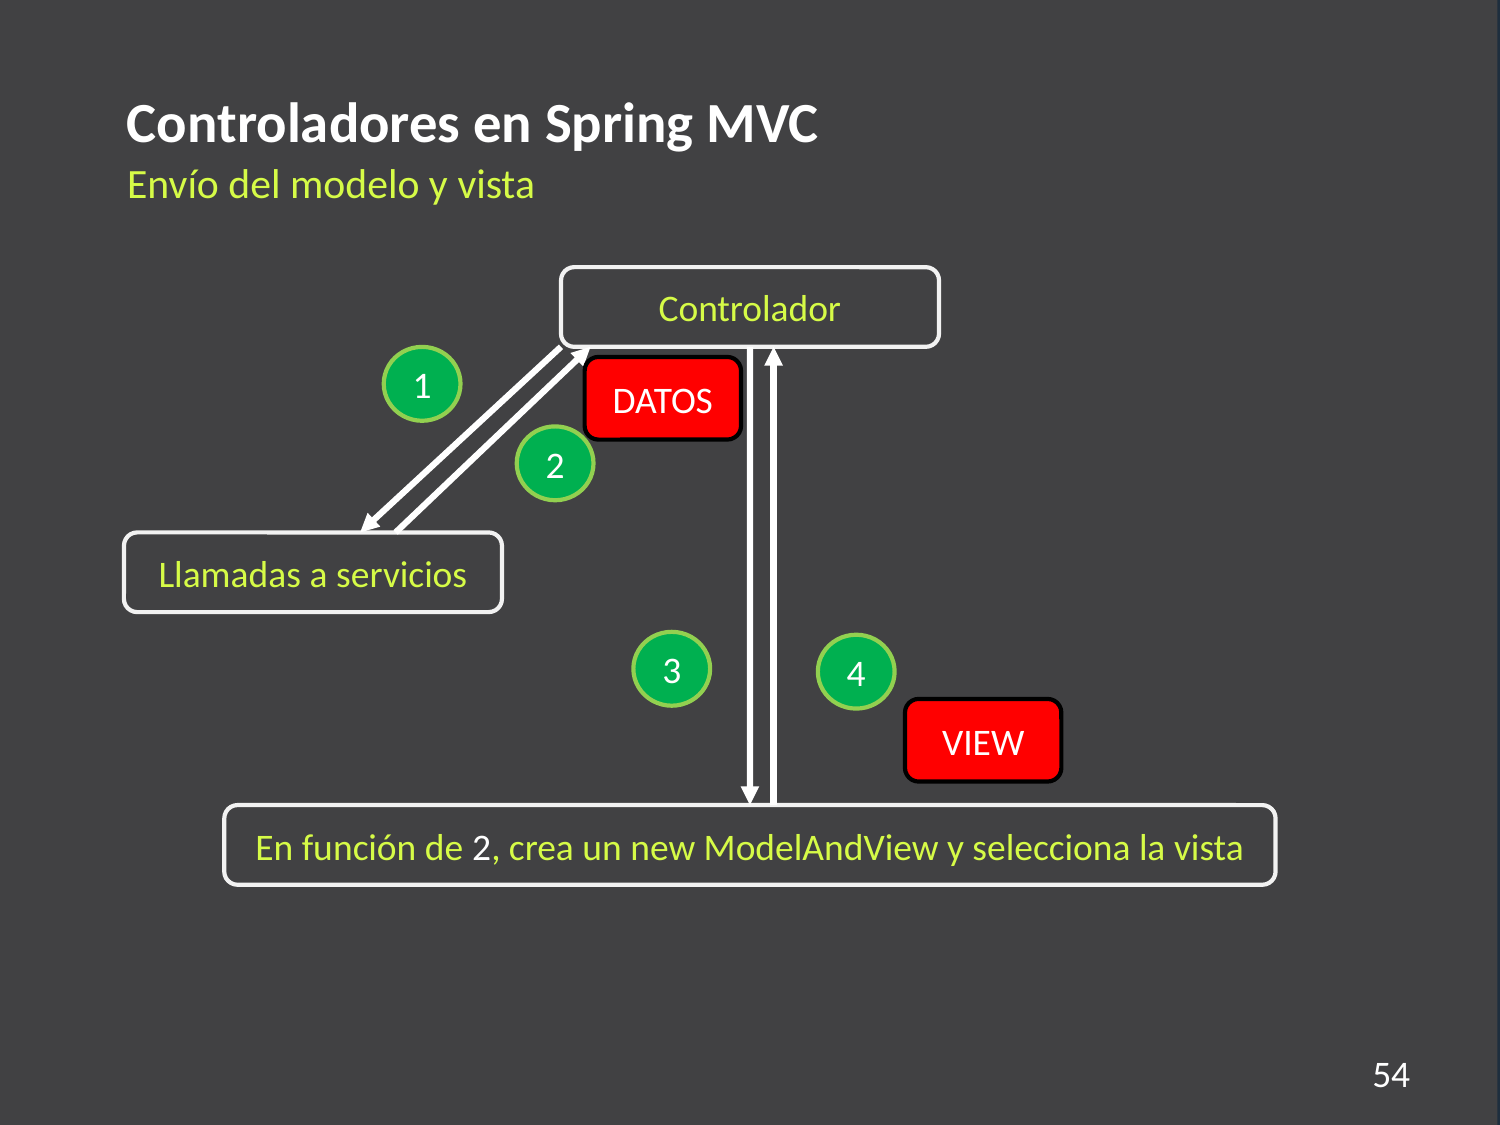

Controladores en Spring MVC
Envío del modelo y vista
Controlador
1
DATOS
2
Llamadas a servicios
3
4
VIEW
En función de 2, crea un new ModelAndView y selecciona la vista
54